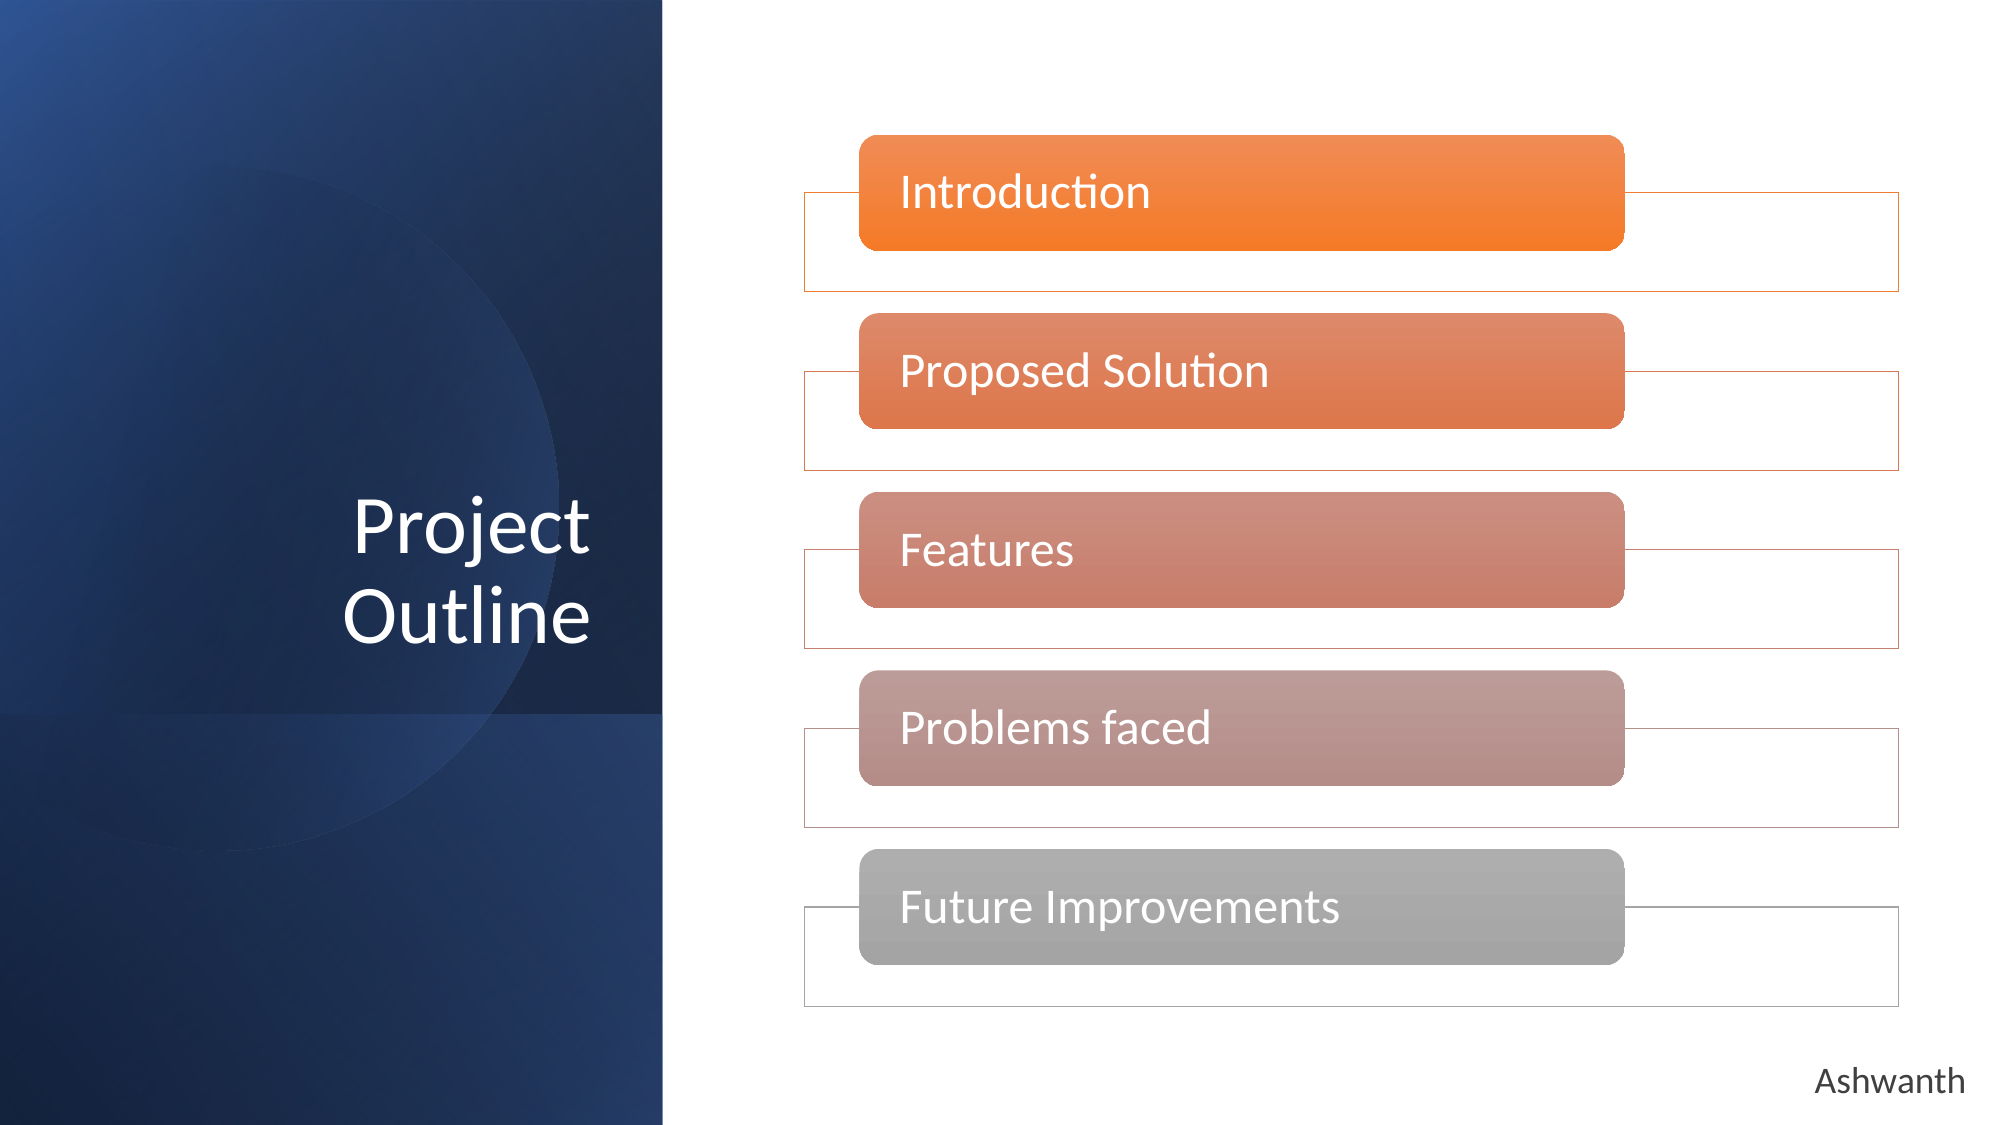

Introduction
Proposed Solution
Features
Problems faced
Future Improvements

# Project Outline

Ashwanth